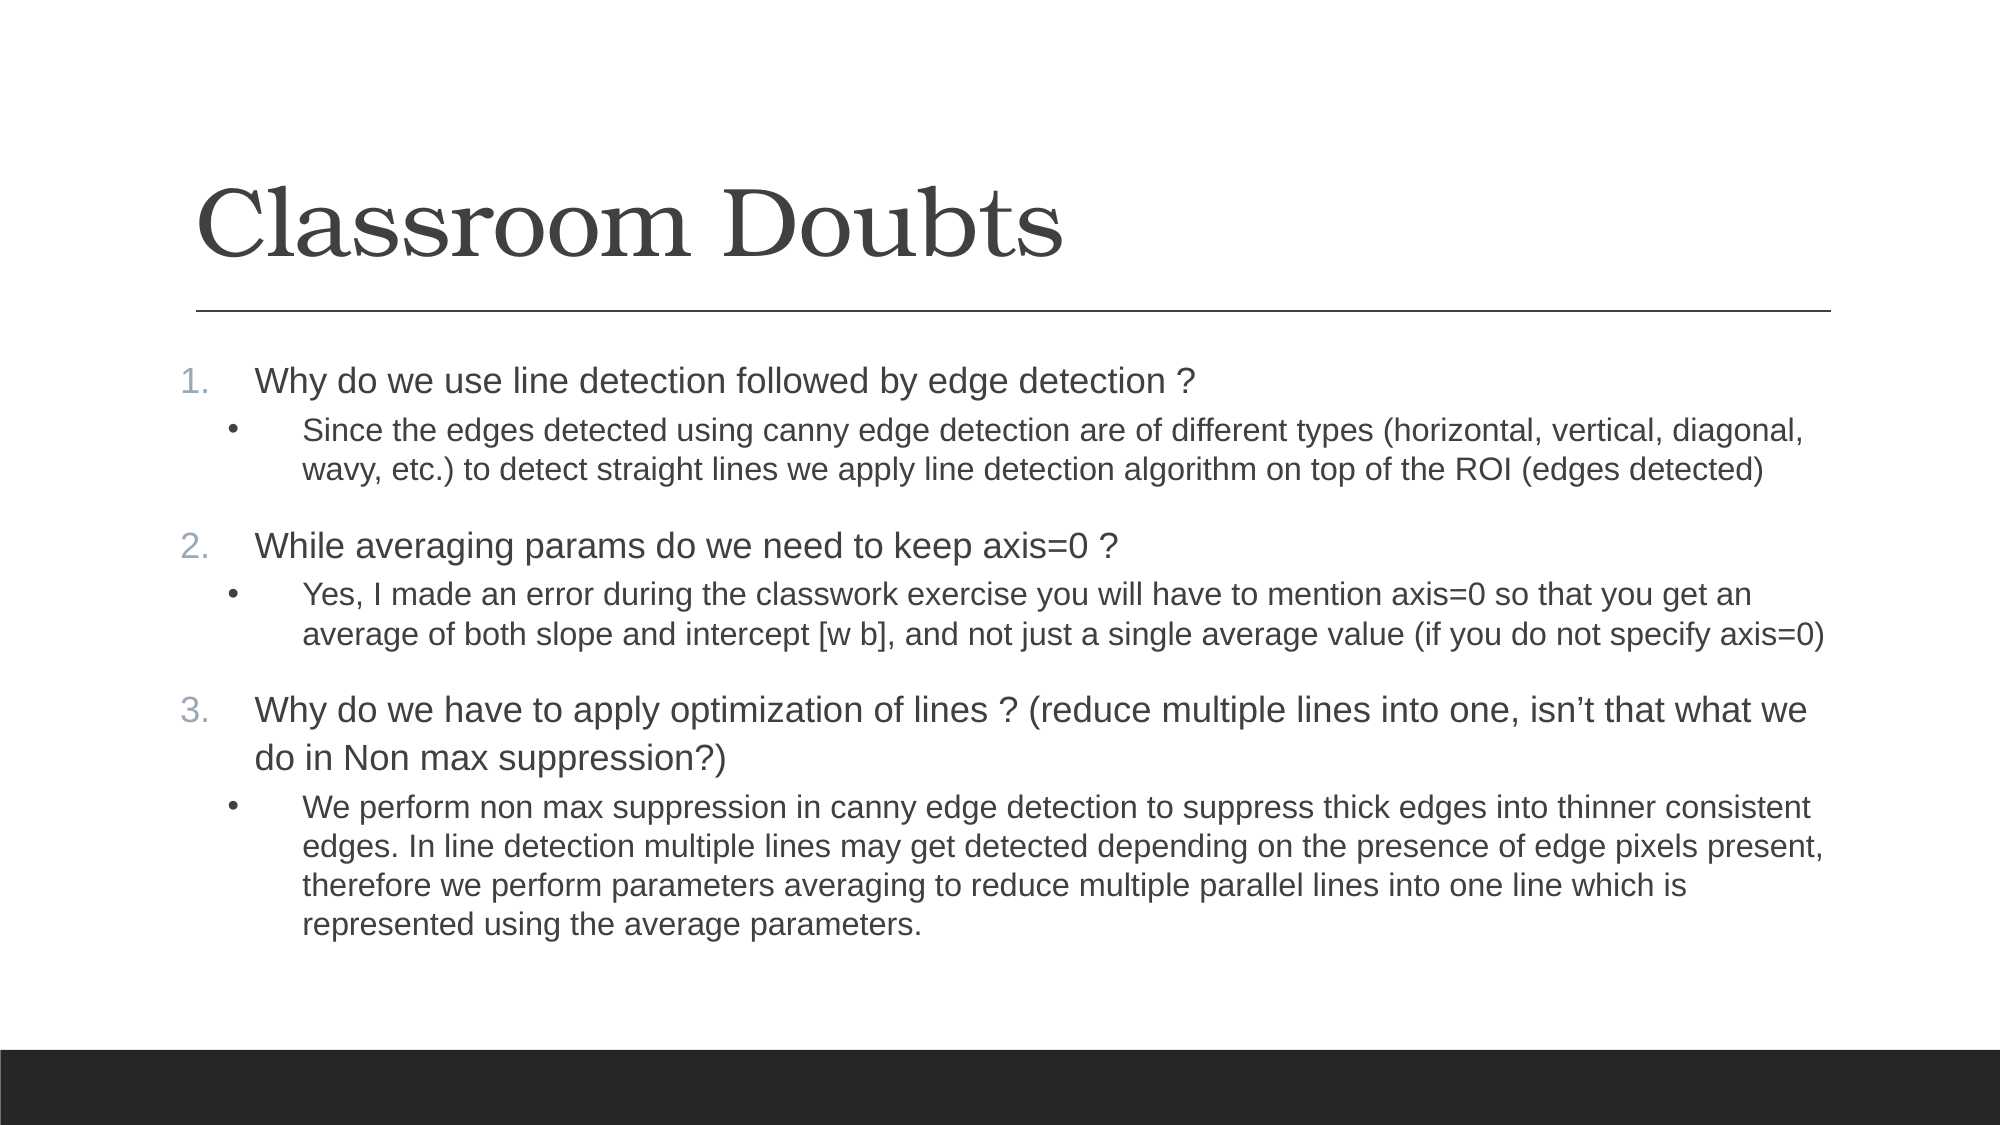

# Classroom Doubts
Why do we use line detection followed by edge detection ?
Since the edges detected using canny edge detection are of different types (horizontal, vertical, diagonal, wavy, etc.) to detect straight lines we apply line detection algorithm on top of the ROI (edges detected)
While averaging params do we need to keep axis=0 ?
Yes, I made an error during the classwork exercise you will have to mention axis=0 so that you get an average of both slope and intercept [w b], and not just a single average value (if you do not specify axis=0)
Why do we have to apply optimization of lines ? (reduce multiple lines into one, isn’t that what we do in Non max suppression?)
We perform non max suppression in canny edge detection to suppress thick edges into thinner consistent edges. In line detection multiple lines may get detected depending on the presence of edge pixels present, therefore we perform parameters averaging to reduce multiple parallel lines into one line which is represented using the average parameters.